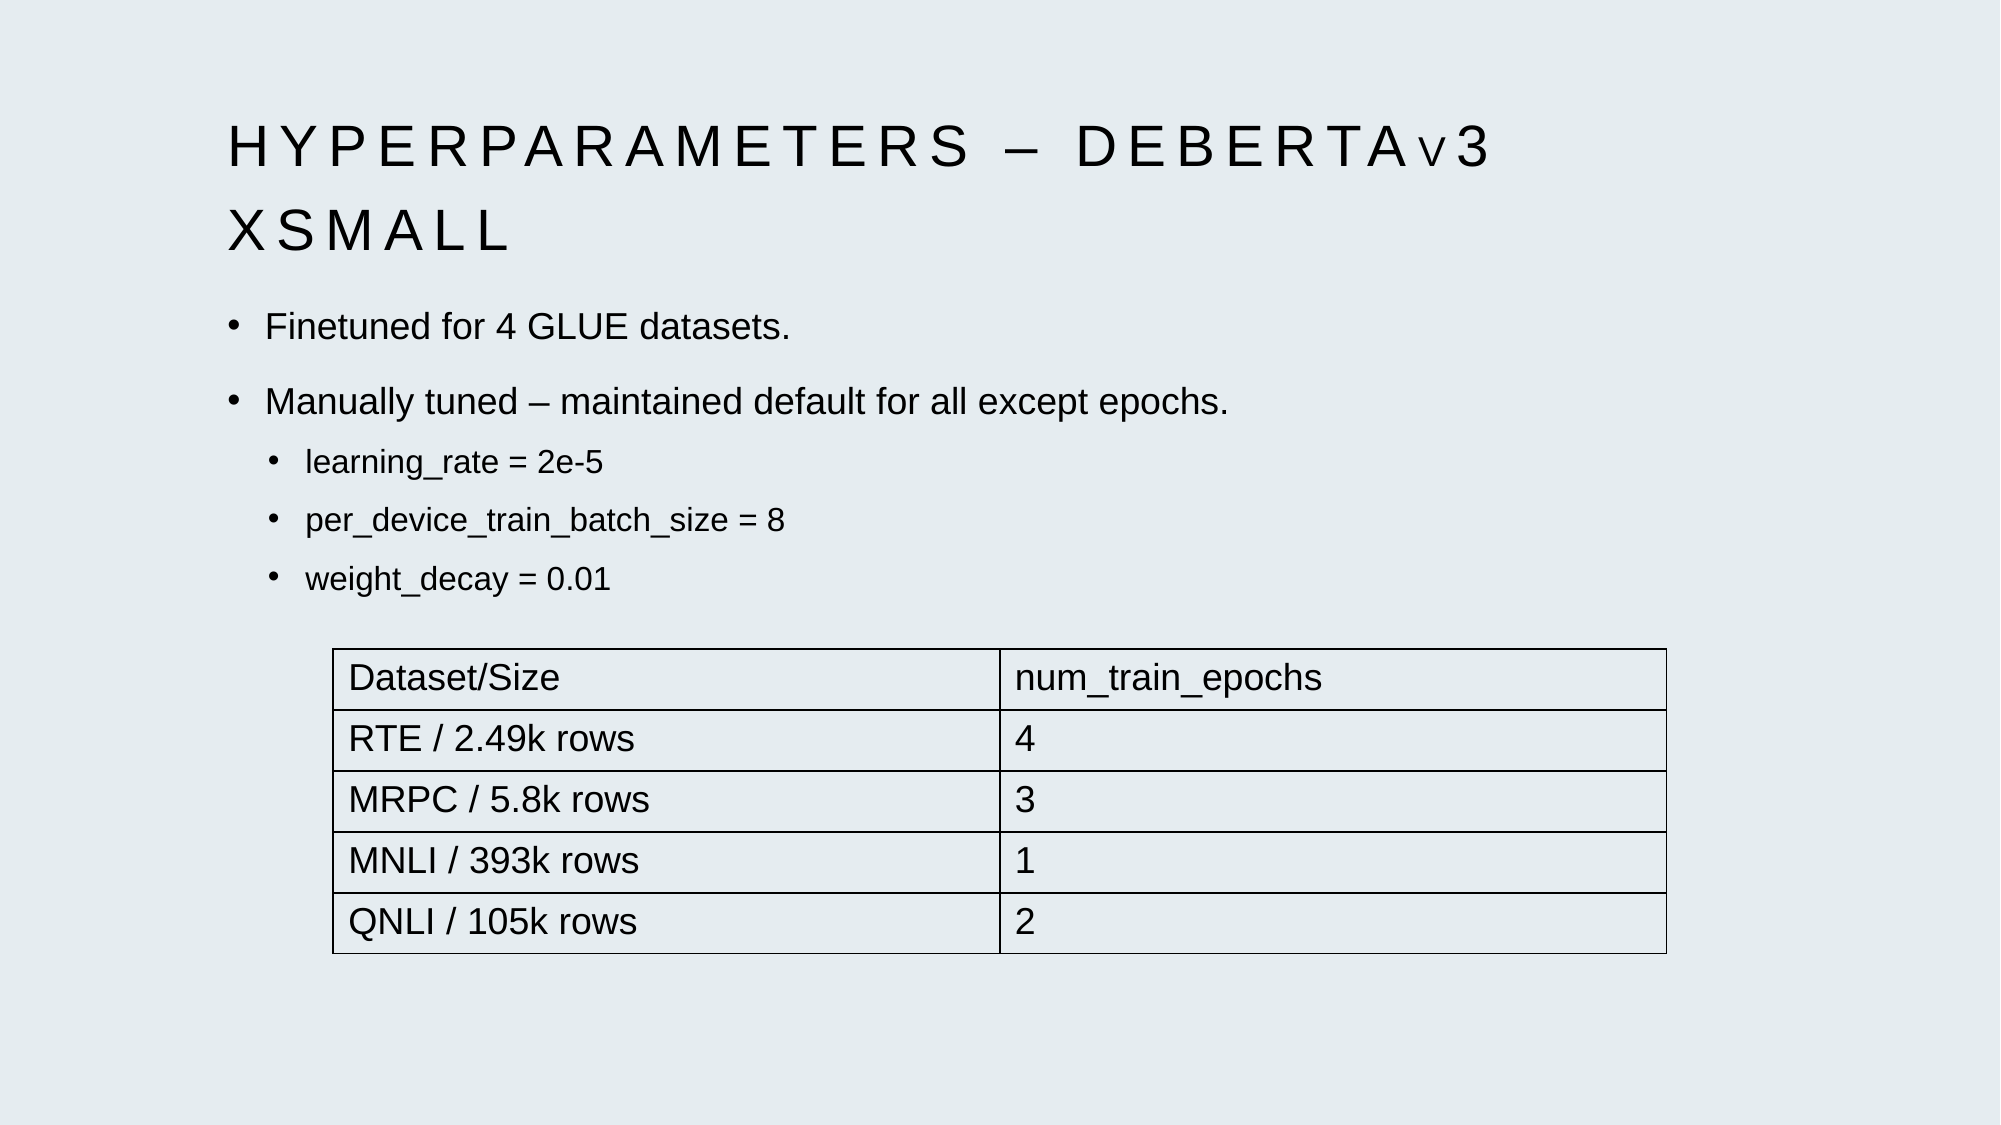

# Hyperparameters – Debertav3 xsmall
Finetuned for 4 GLUE datasets.
Manually tuned – maintained default for all except epochs.
learning_rate = 2e-5
per_device_train_batch_size = 8
weight_decay = 0.01
| Dataset/Size | num\_train\_epochs |
| --- | --- |
| RTE / 2.49k rows | 4 |
| MRPC / 5.8k rows | 3 |
| MNLI / 393k rows | 1 |
| QNLI / 105k rows | 2 |